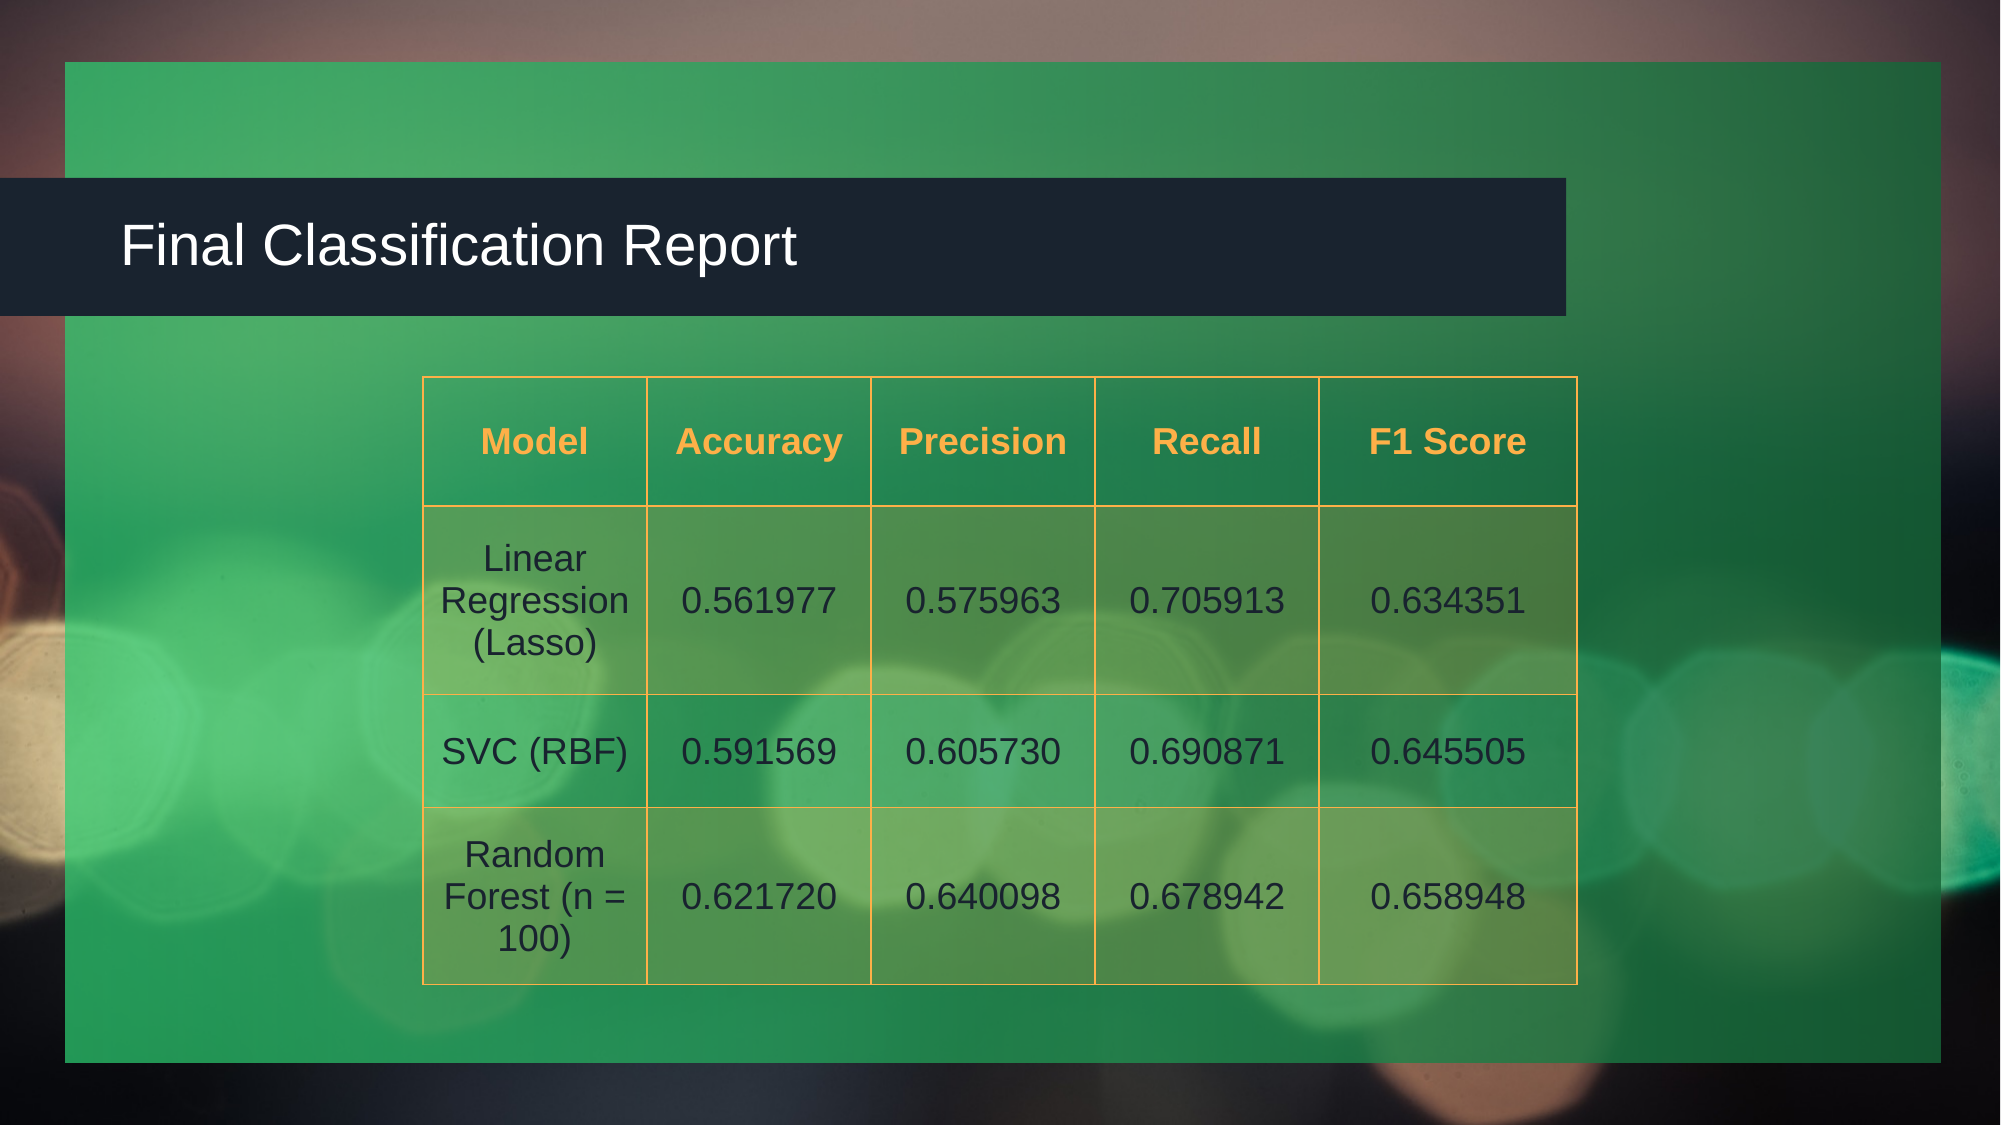

Final Classification Report
| Model | Accuracy | Precision | Recall | F1 Score |
| --- | --- | --- | --- | --- |
| Linear Regression (Lasso) | 0.561977 | 0.575963 | 0.705913 | 0.634351 |
| SVC (RBF) | 0.591569 | 0.605730 | 0.690871 | 0.645505 |
| Random Forest (n = 100) | 0.621720 | 0.640098 | 0.678942 | 0.658948 |